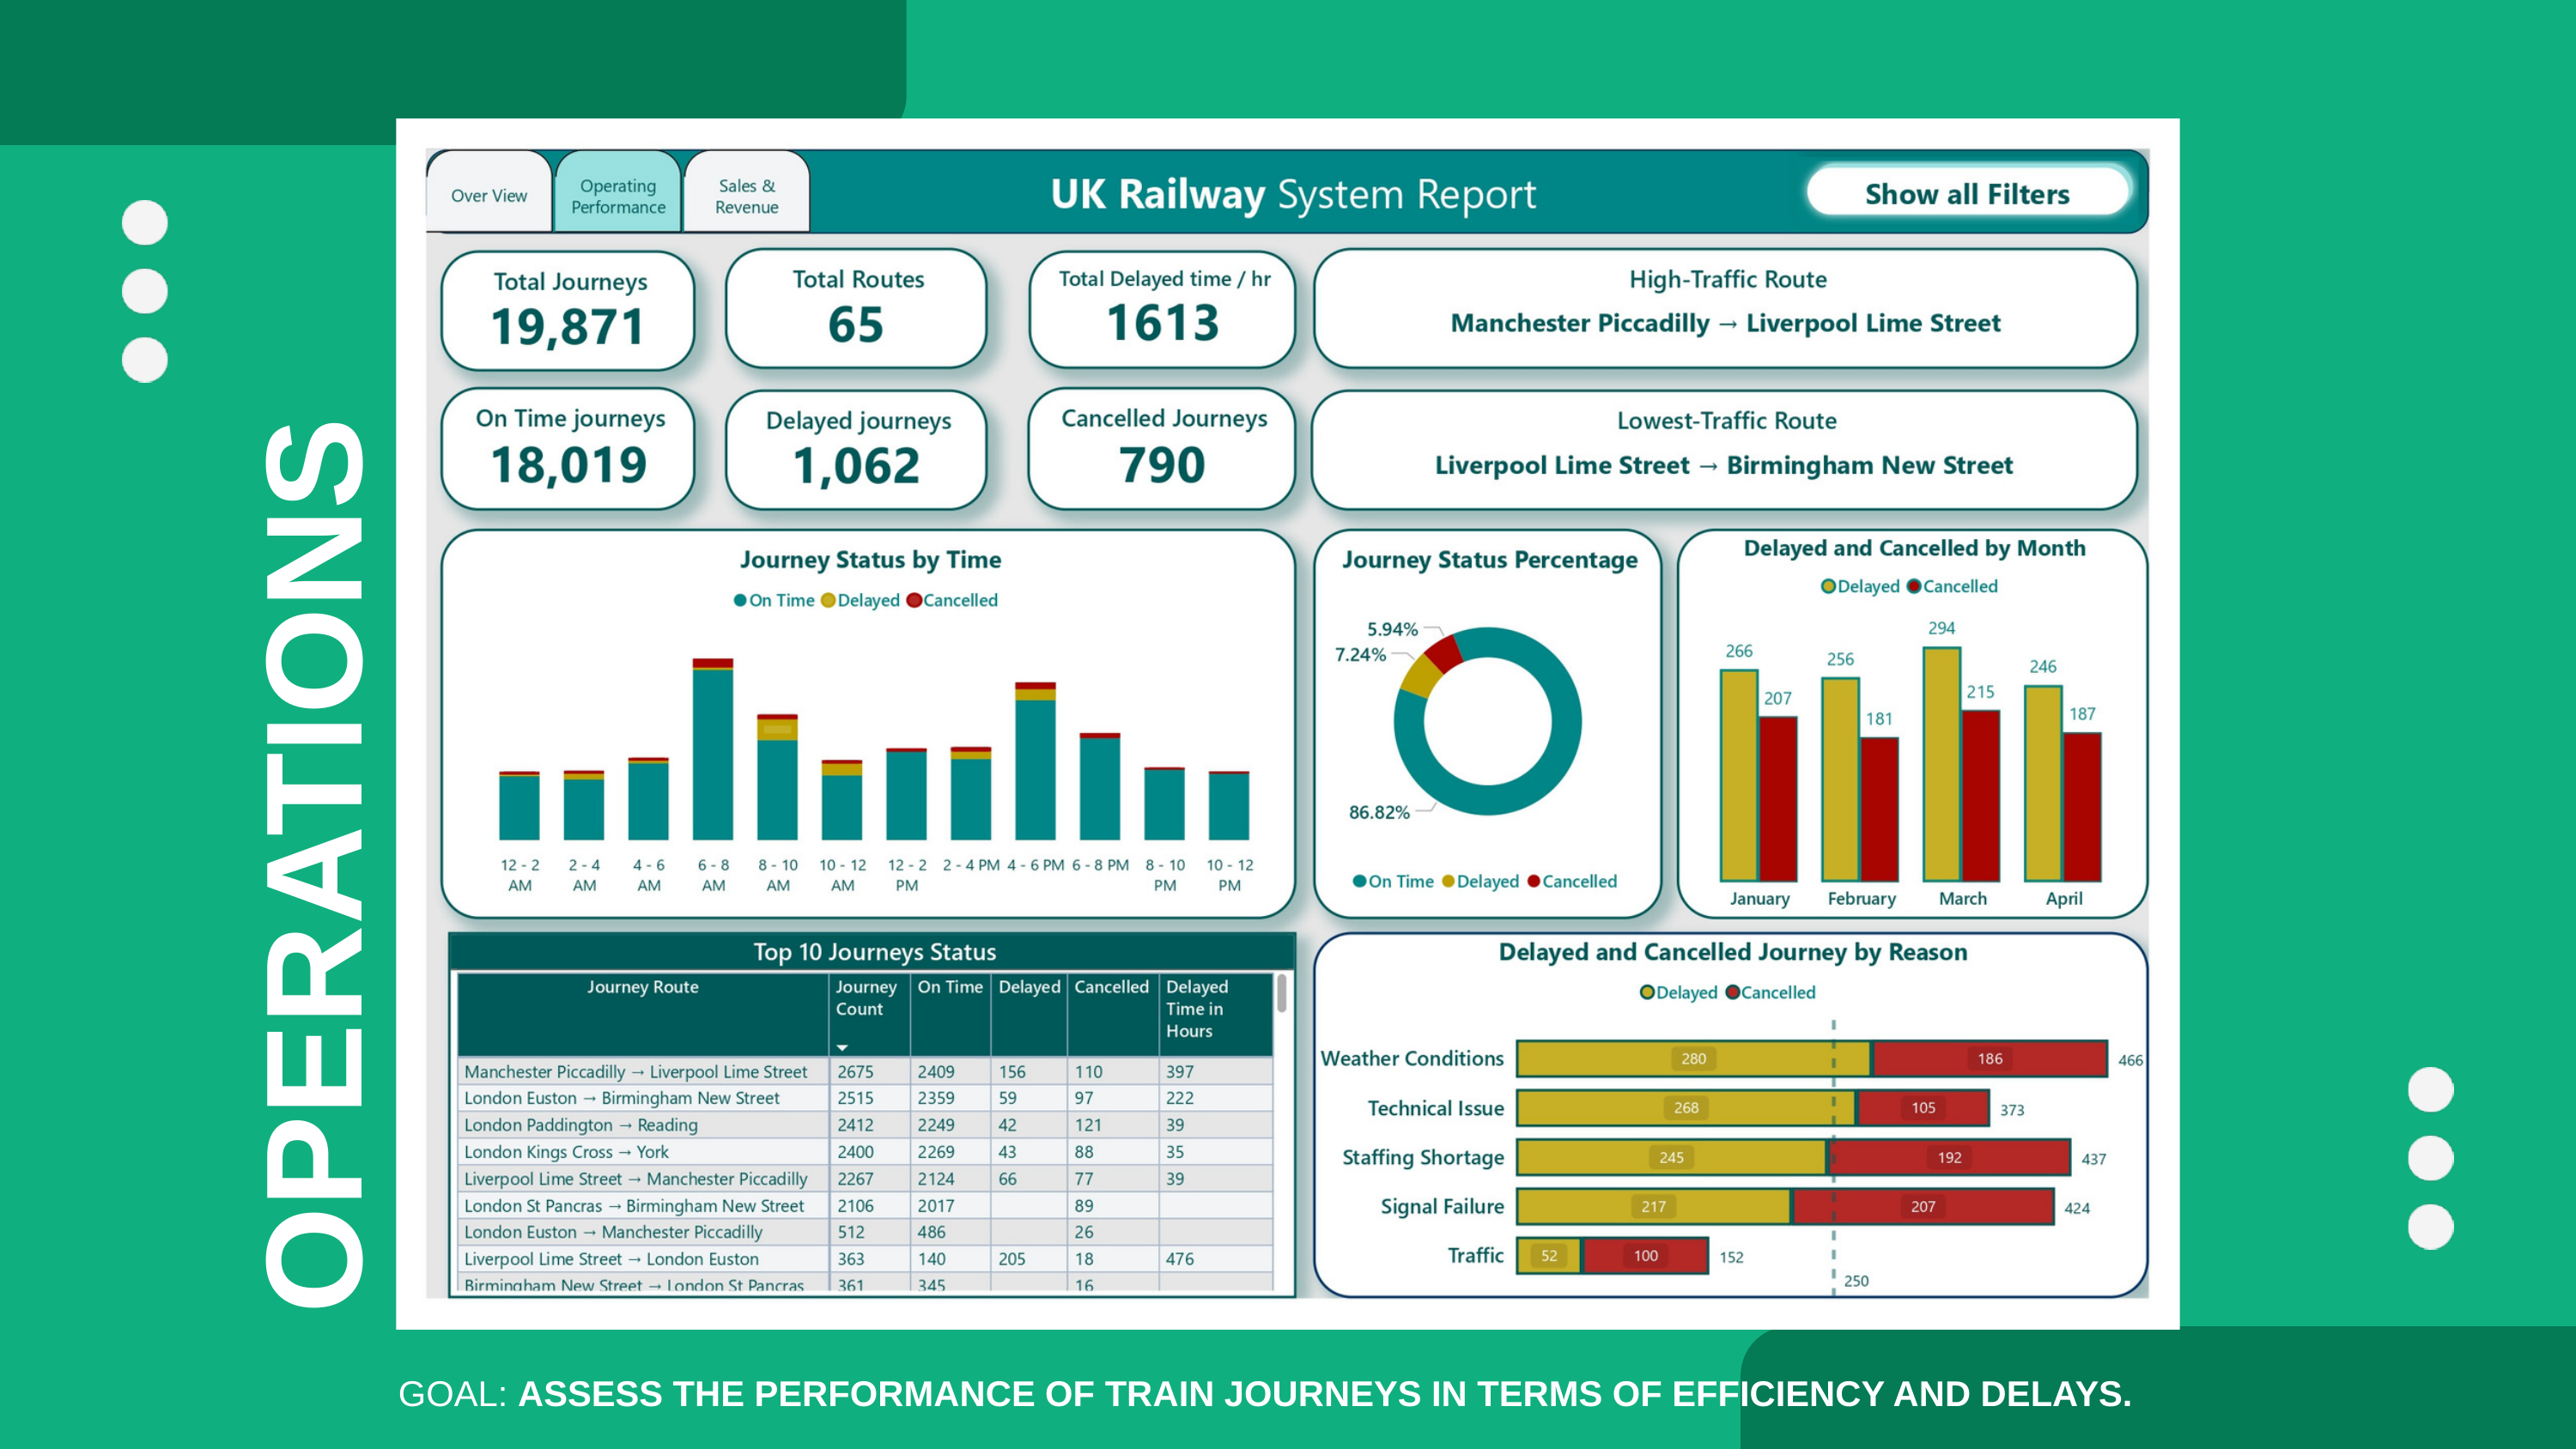

OPERATIONS

GOAL: ASSESS THE PERFORMANCE OF TRAIN JOURNEYS IN TERMS OF EFFICIENCY AND DELAYS.